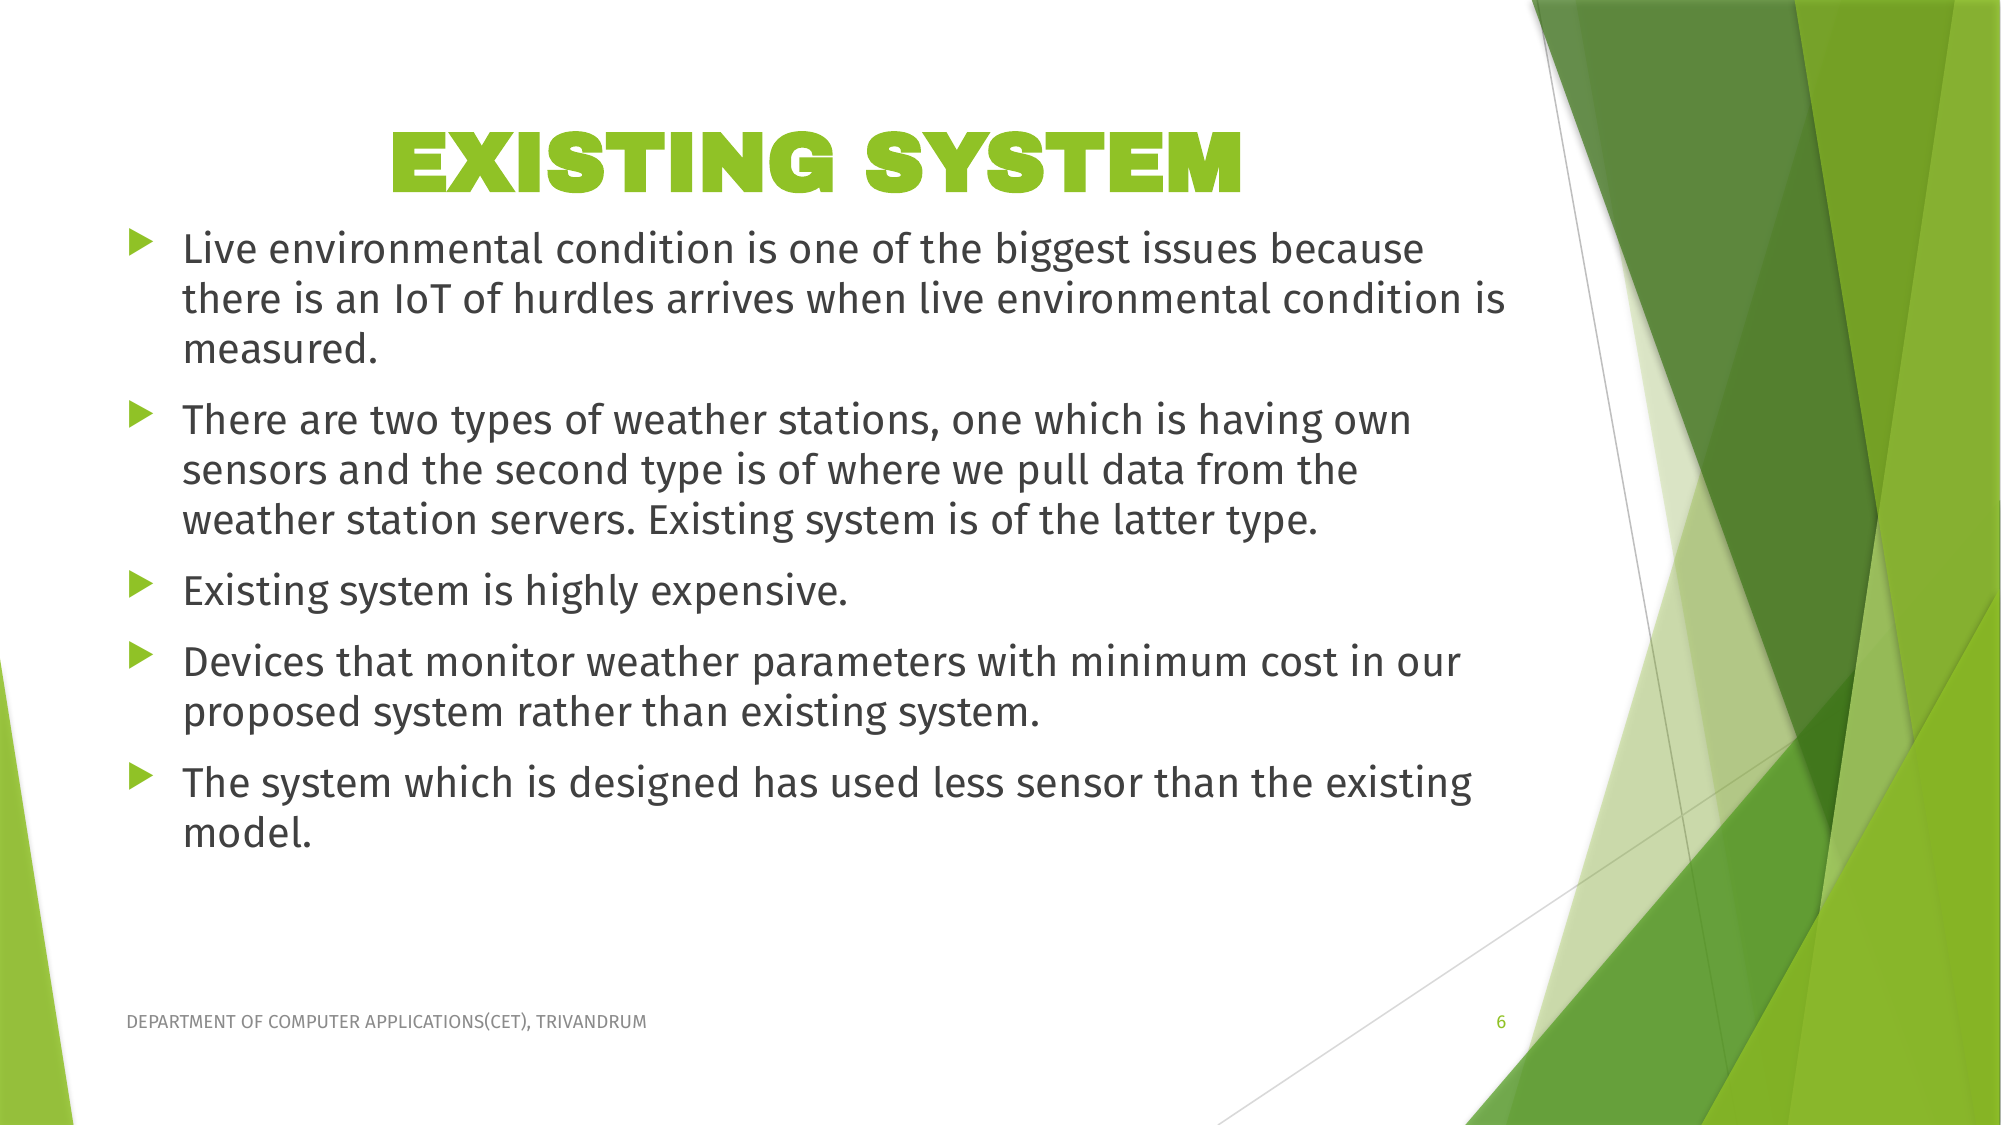

# EXISTING SYSTEM
Live environmental condition is one of the biggest issues because there is an IoT of hurdles arrives when live environmental condition is measured.
There are two types of weather stations, one which is having own sensors and the second type is of where we pull data from the weather station servers. Existing system is of the latter type.
Existing system is highly expensive.
Devices that monitor weather parameters with minimum cost in our proposed system rather than existing system.
The system which is designed has used less sensor than the existing model.

DEPARTMENT OF COMPUTER APPLICATIONS(CET), TRIVANDRUM
6